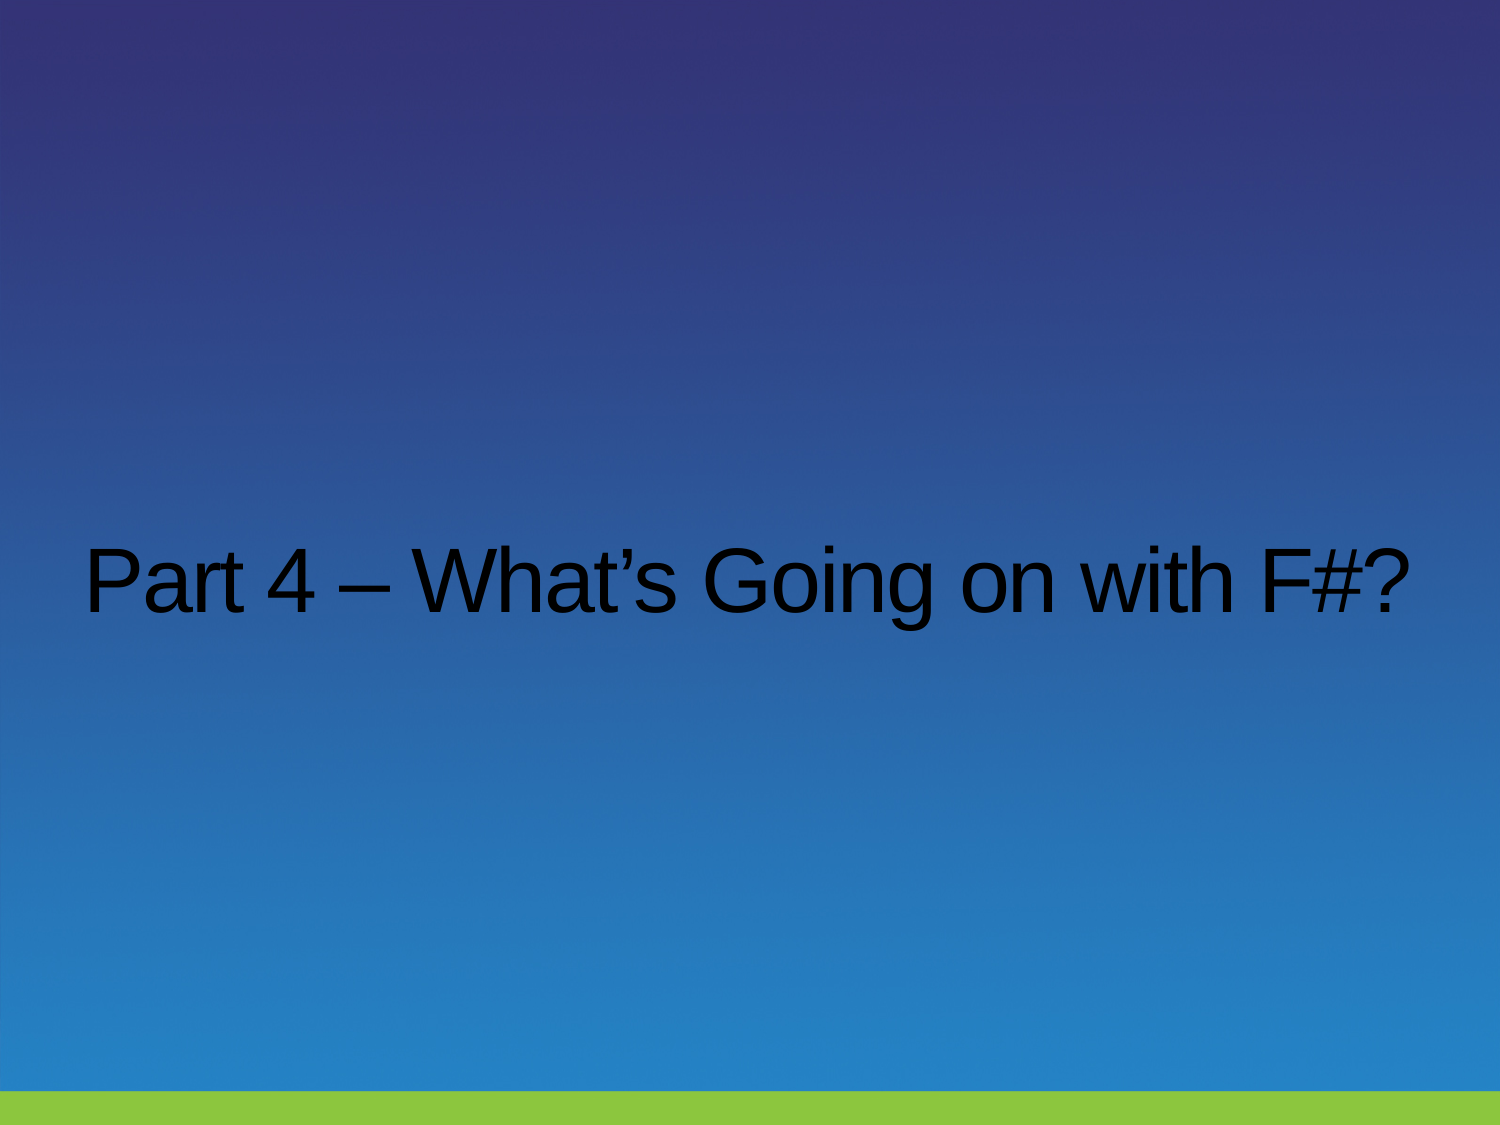

# Part 4 – What’s Going on with F#?